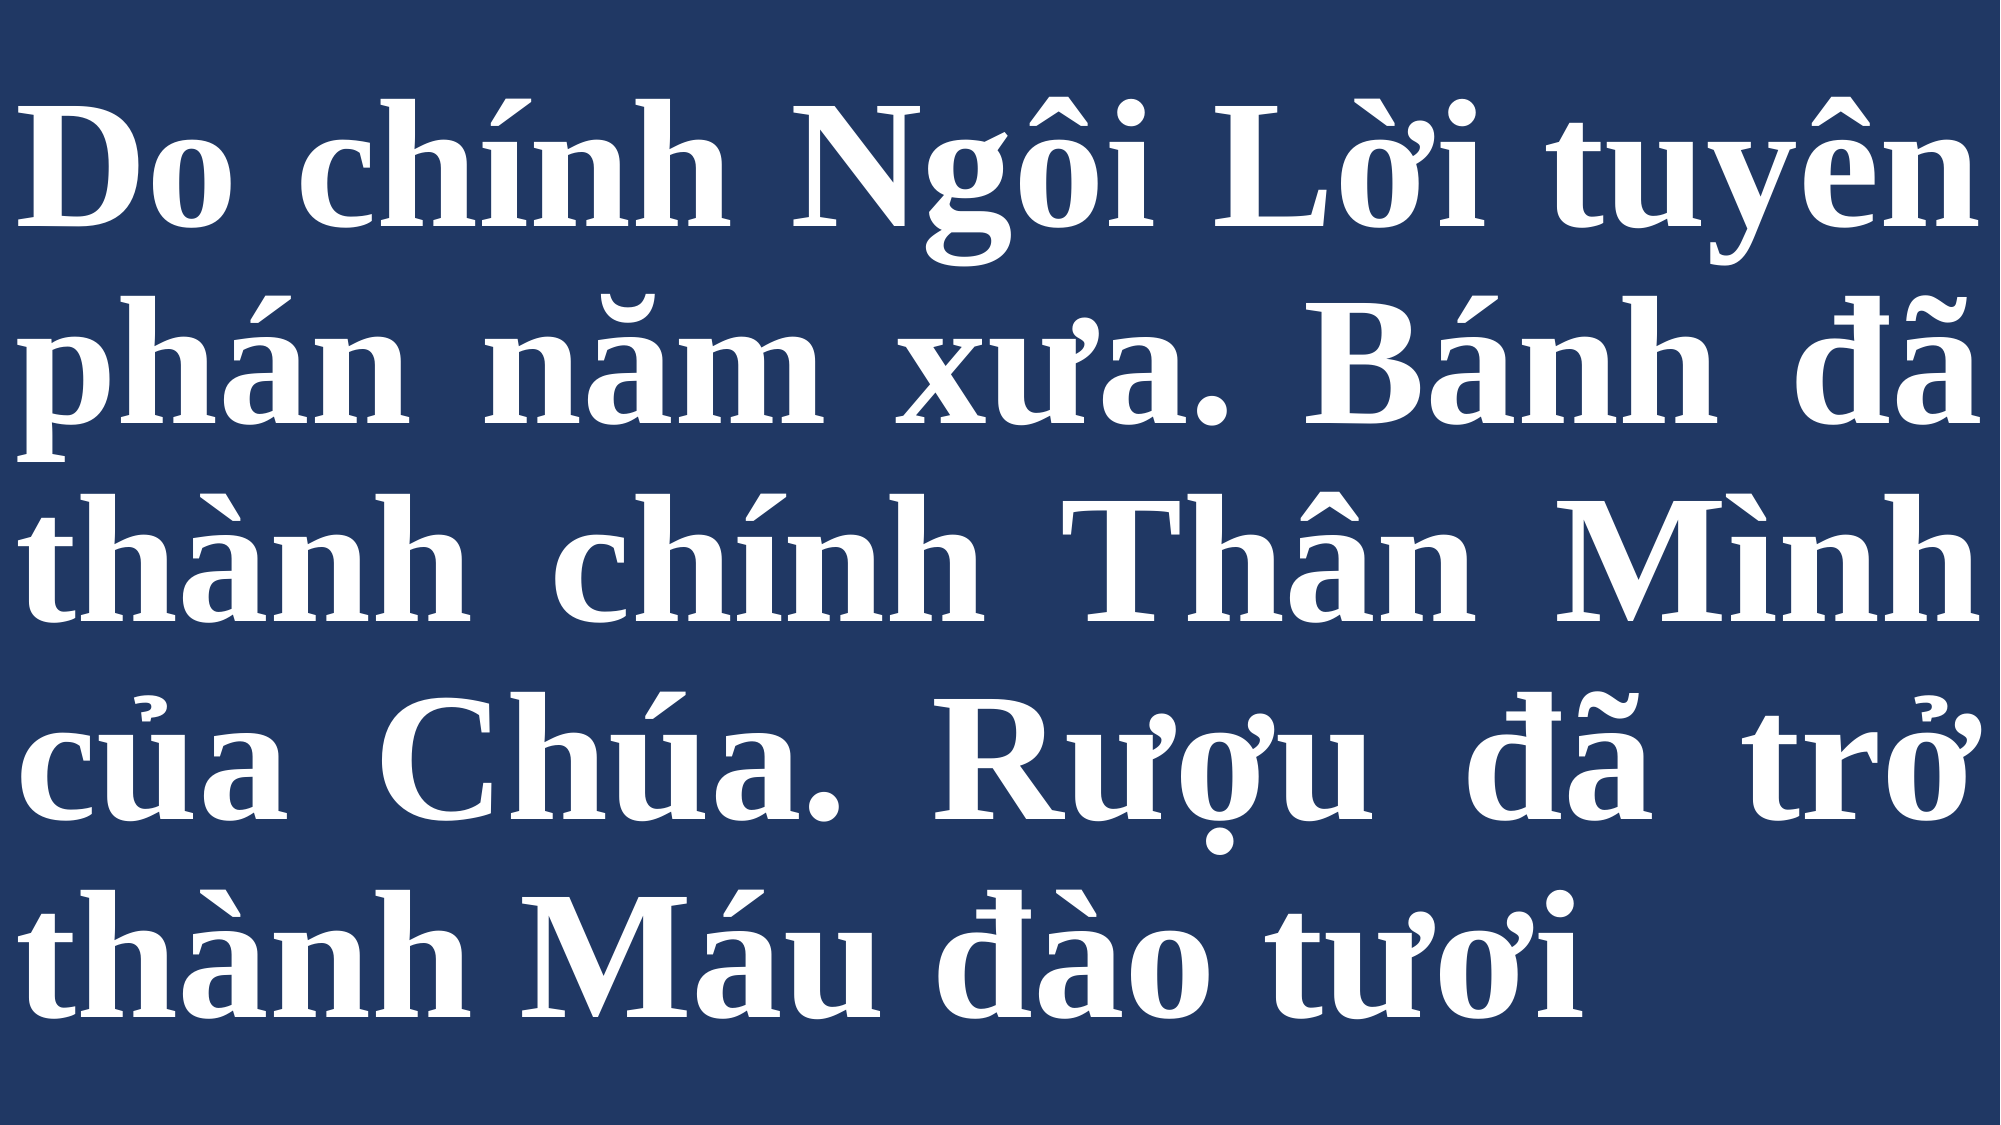

# Do chính Ngôi Lời tuyên phán năm xưa. Bánh đã thành chính Thân Mình của Chúa. Rượu đã trở thành Máu đào tươi